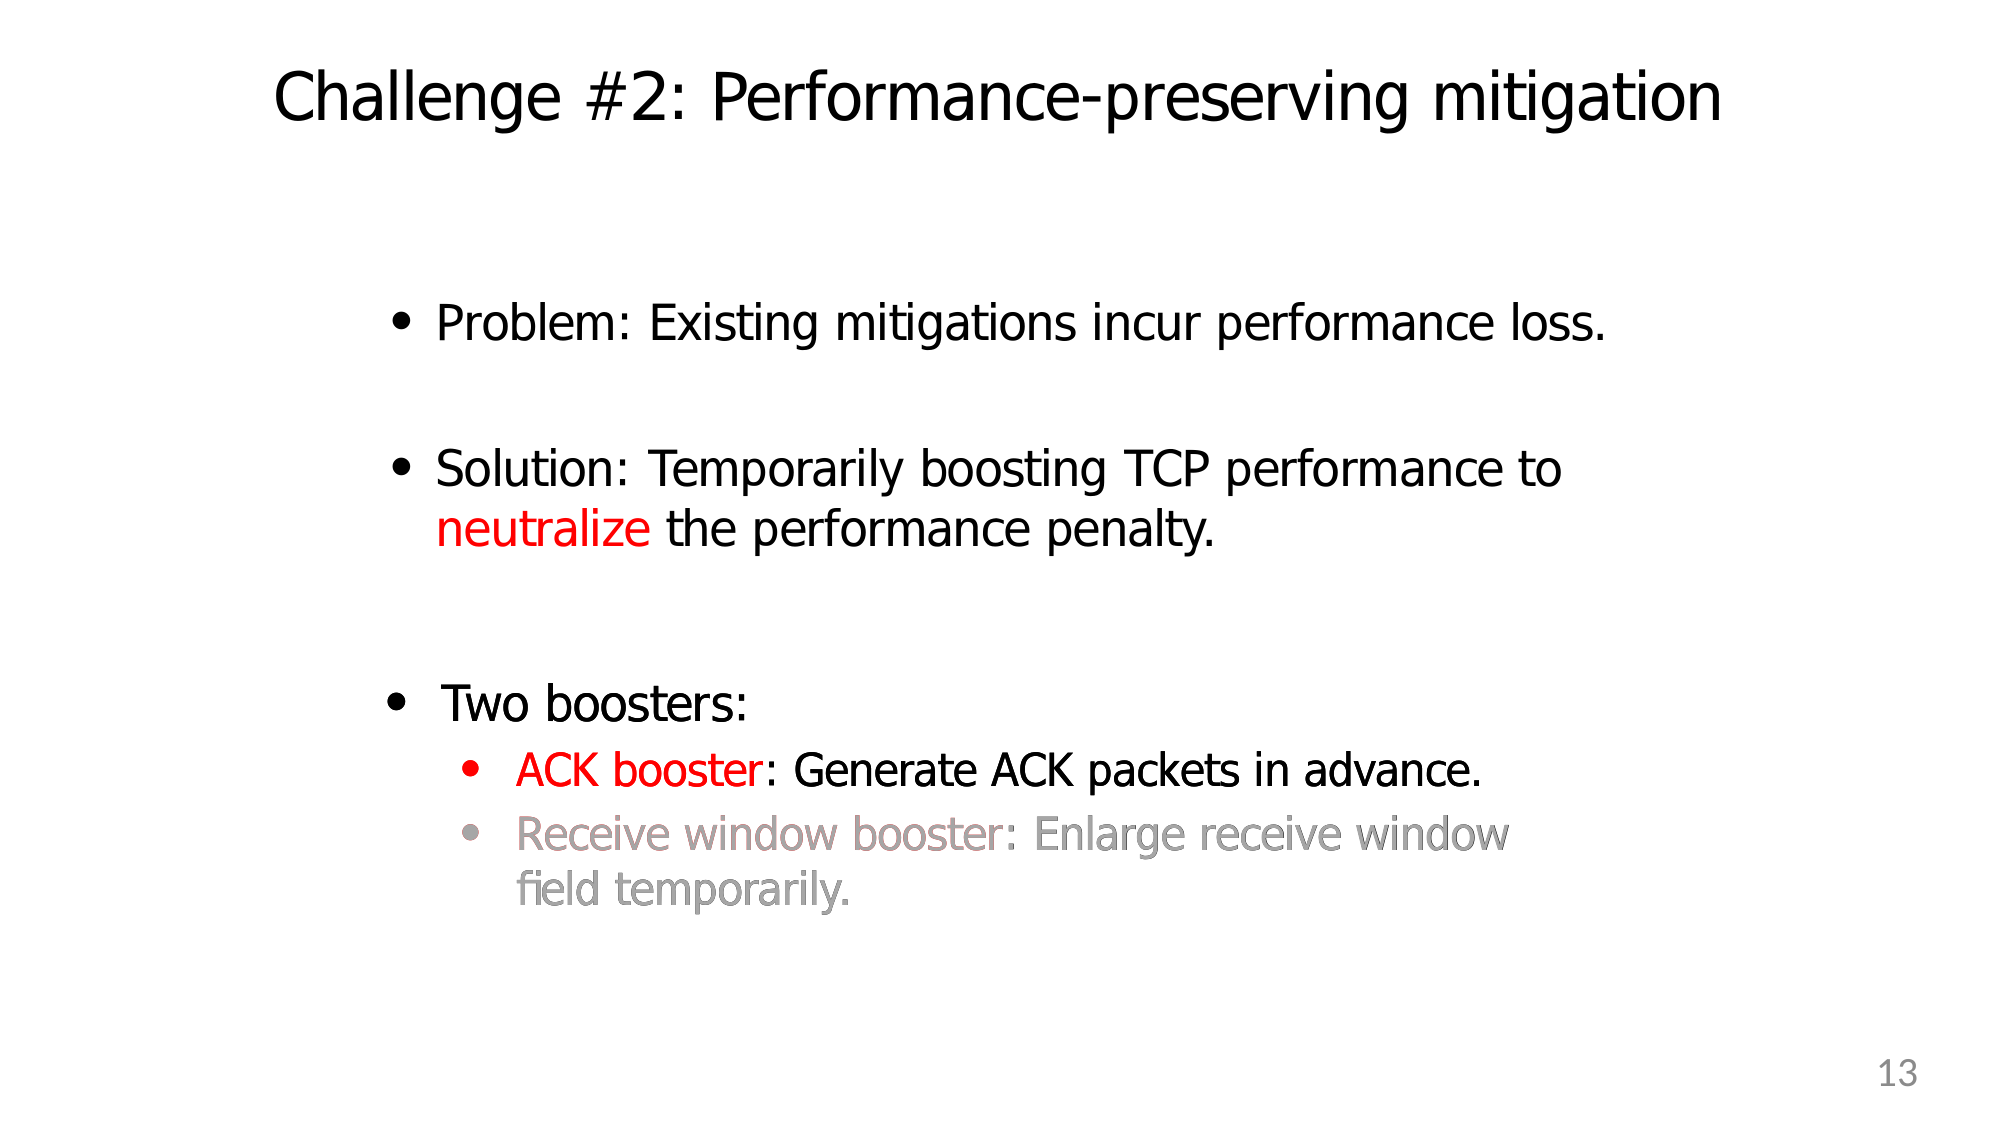

Challenge #2: Performance-preserving mitigation
Problem: Existing mitigations incur performance loss.
Solution: Temporarily boosting TCP performance to neutralize the performance penalty.
Two boosters:
ACK booster: Generate ACK packets in advance.
Receive window booster: Enlarge receive window field temporarily.
Two boosters:
ACK booster: Generate ACK packets in advance.
Receive window booster: Enlarge receive window field temporarily.
13